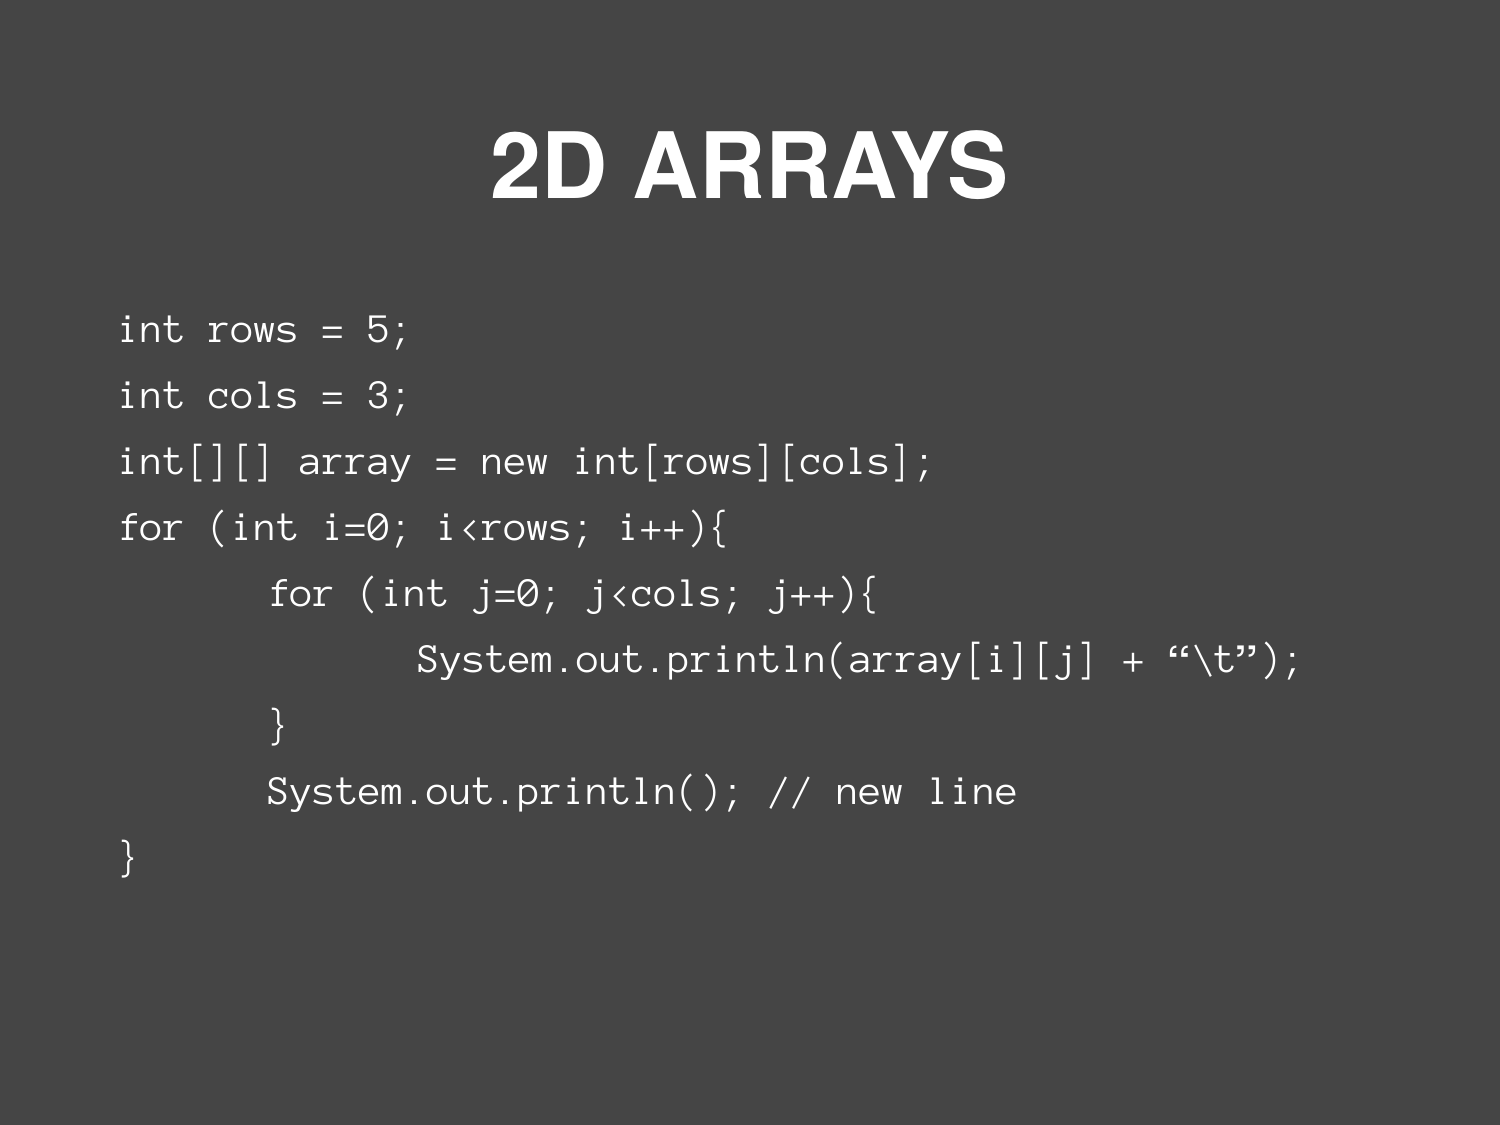

# 2D ARRAYS
int rows = 5;
int cols = 3;
int[][] array = new int[rows][cols];
for (int i=0; i<rows; i++){
	for (int j=0; j<cols; j++){
		System.out.println(array[i][j] + “\t”);
	}
	System.out.println(); // new line
}